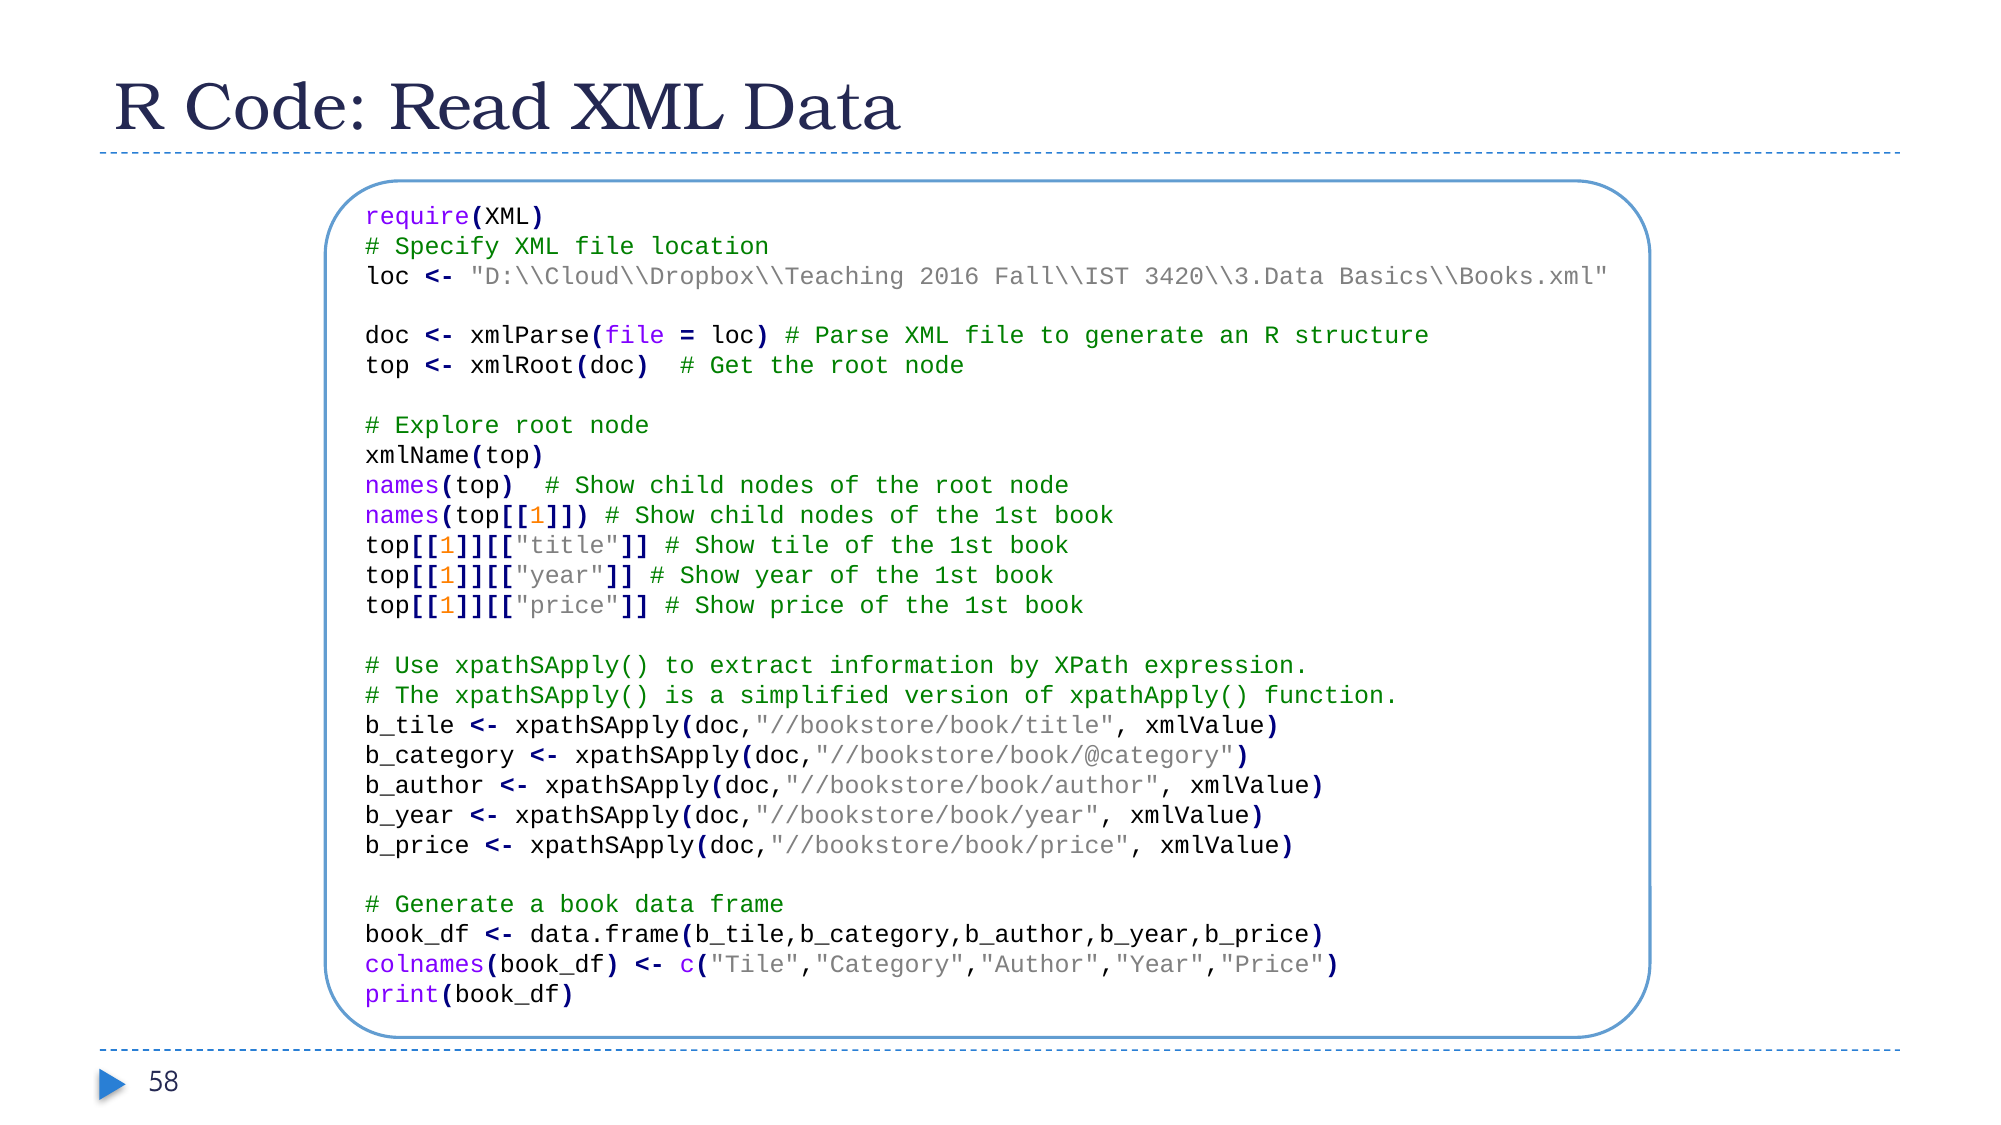

# R Code: Read XML Data

require(XML)
# Specify XML file location
loc <- "D:\\Cloud\\Dropbox\\Teaching 2016 Fall\\IST 3420\\3.Data Basics\\Books.xml"

doc <- xmlParse(file = loc) # Parse XML file to generate an R structure
top <- xmlRoot(doc)  # Get the root node

# Explore root node
xmlName(top)
names(top)  # Show child nodes of the root node
names(top[[1]]) # Show child nodes of the 1st book
top[[1]][["title"]] # Show tile of the 1st book
top[[1]][["year"]] # Show year of the 1st book
top[[1]][["price"]] # Show price of the 1st book

# Use xpathSApply() to extract information by XPath expression.
# The xpathSApply() is a simplified version of xpathApply() function.
b_tile <- xpathSApply(doc,"//bookstore/book/title", xmlValue)
b_category <- xpathSApply(doc,"//bookstore/book/@category")
b_author <- xpathSApply(doc,"//bookstore/book/author", xmlValue)
b_year <- xpathSApply(doc,"//bookstore/book/year", xmlValue)
b_price <- xpathSApply(doc,"//bookstore/book/price", xmlValue)

# Generate a book data frame
book_df <- data.frame(b_tile,b_category,b_author,b_year,b_price)
colnames(book_df) <- c("Tile","Category","Author","Year","Price")
print(book_df)
58